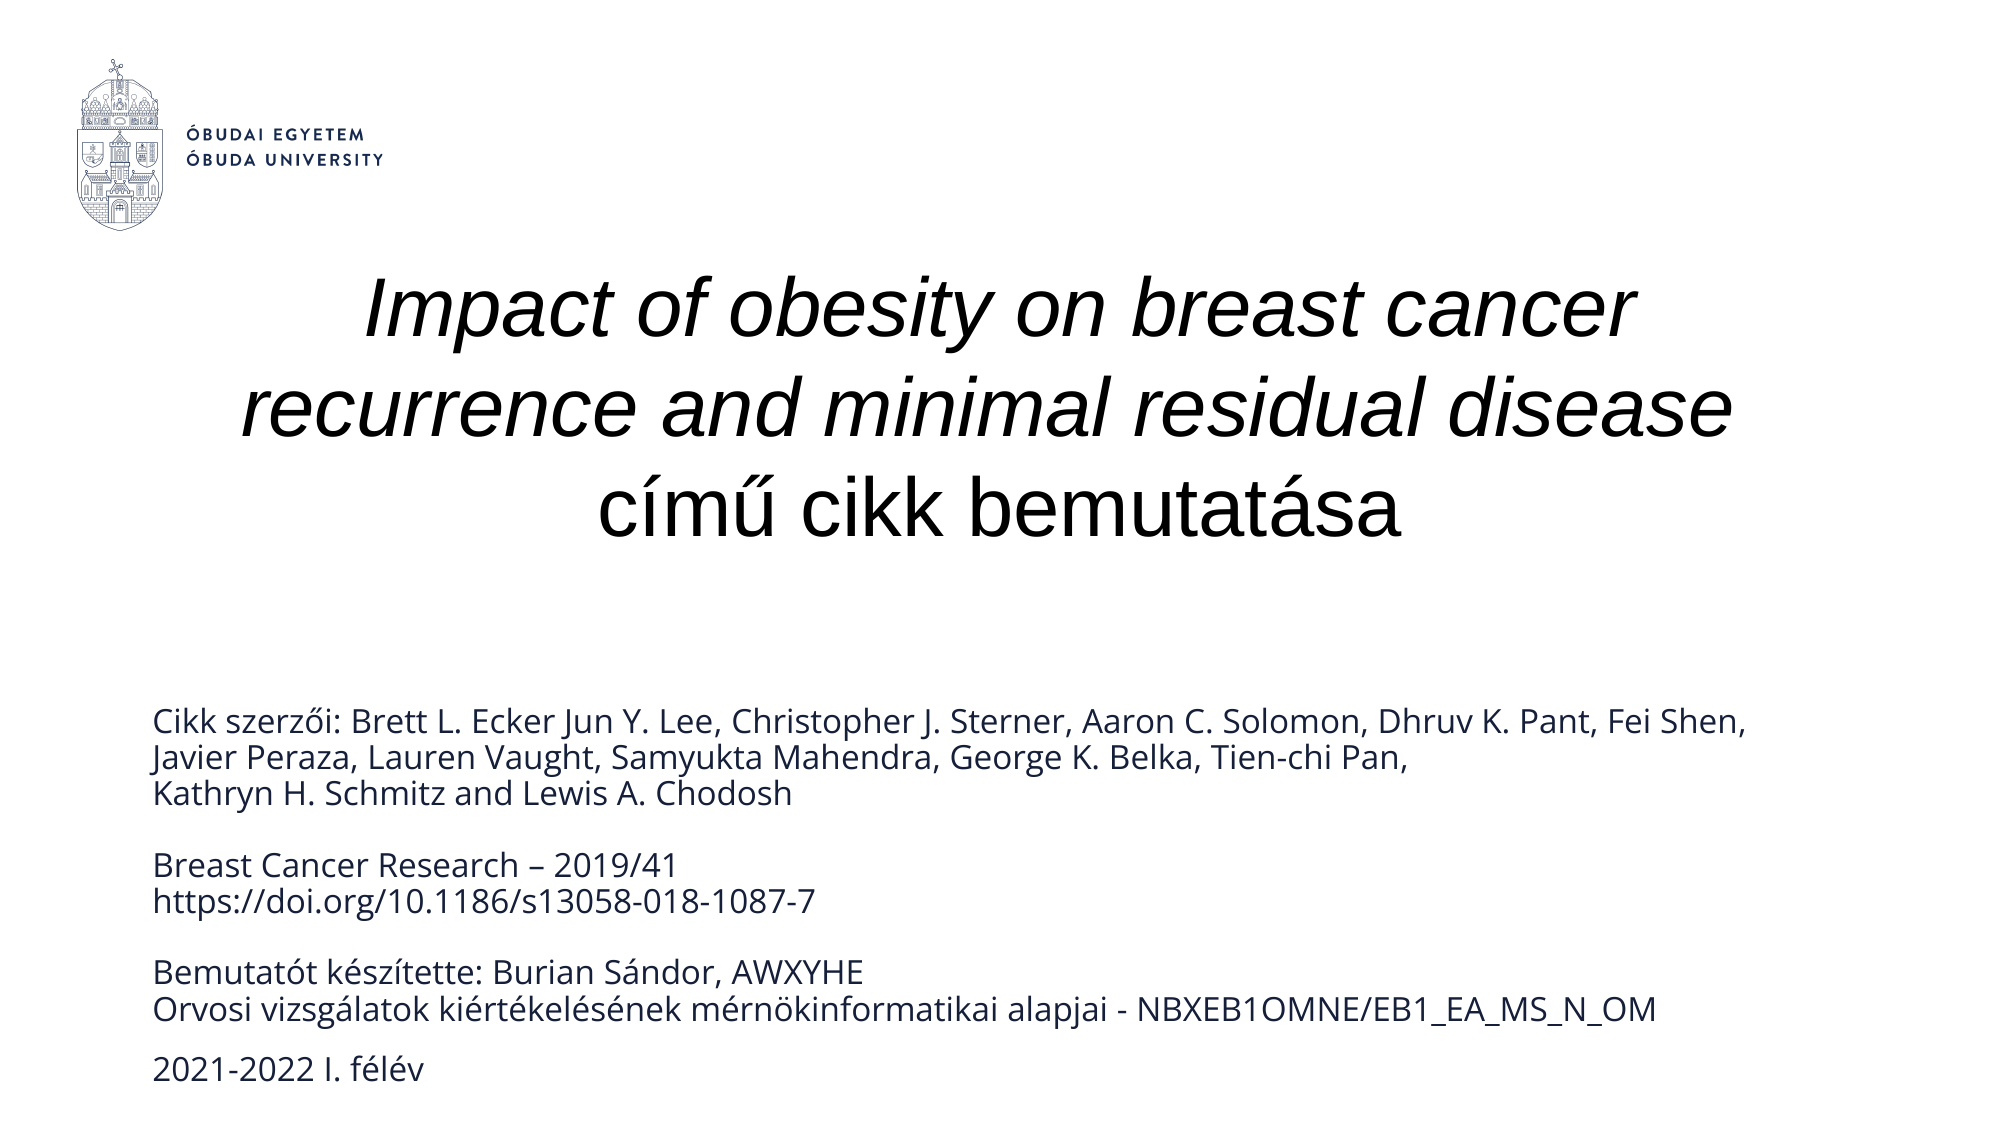

Impact of obesity on breast cancer
recurrence and minimal residual disease
című cikk bemutatása
Cikk szerzői: Brett L. Ecker Jun Y. Lee, Christopher J. Sterner, Aaron C. Solomon, Dhruv K. Pant, Fei Shen,
Javier Peraza, Lauren Vaught, Samyukta Mahendra, George K. Belka, Tien-chi Pan,
Kathryn H. Schmitz and Lewis A. Chodosh

Breast Cancer Research – 2019/41
https://doi.org/10.1186/s13058-018-1087-7

Bemutatót készítette: Burian Sándor, AWXYHE
Orvosi vizsgálatok kiértékelésének mérnökinformatikai alapjai - NBXEB1OMNE/EB1_EA_MS_N_OM

2021-2022 I. félév